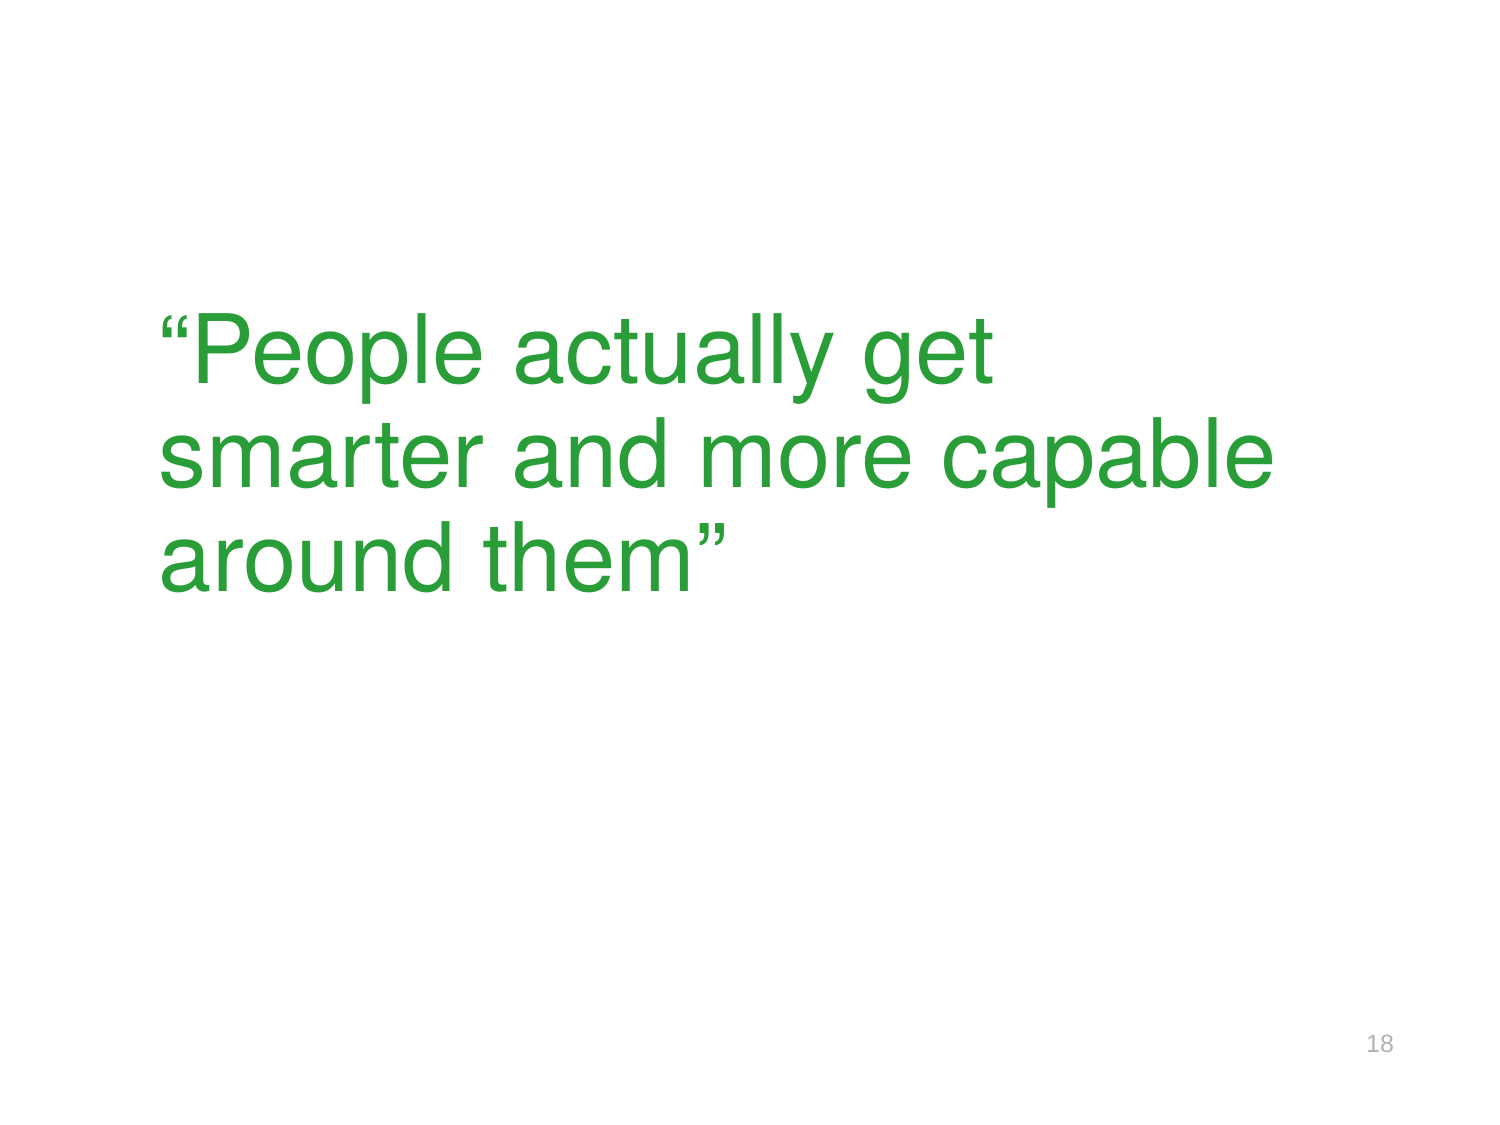

# “People actually get smarter and more capable around them”
18